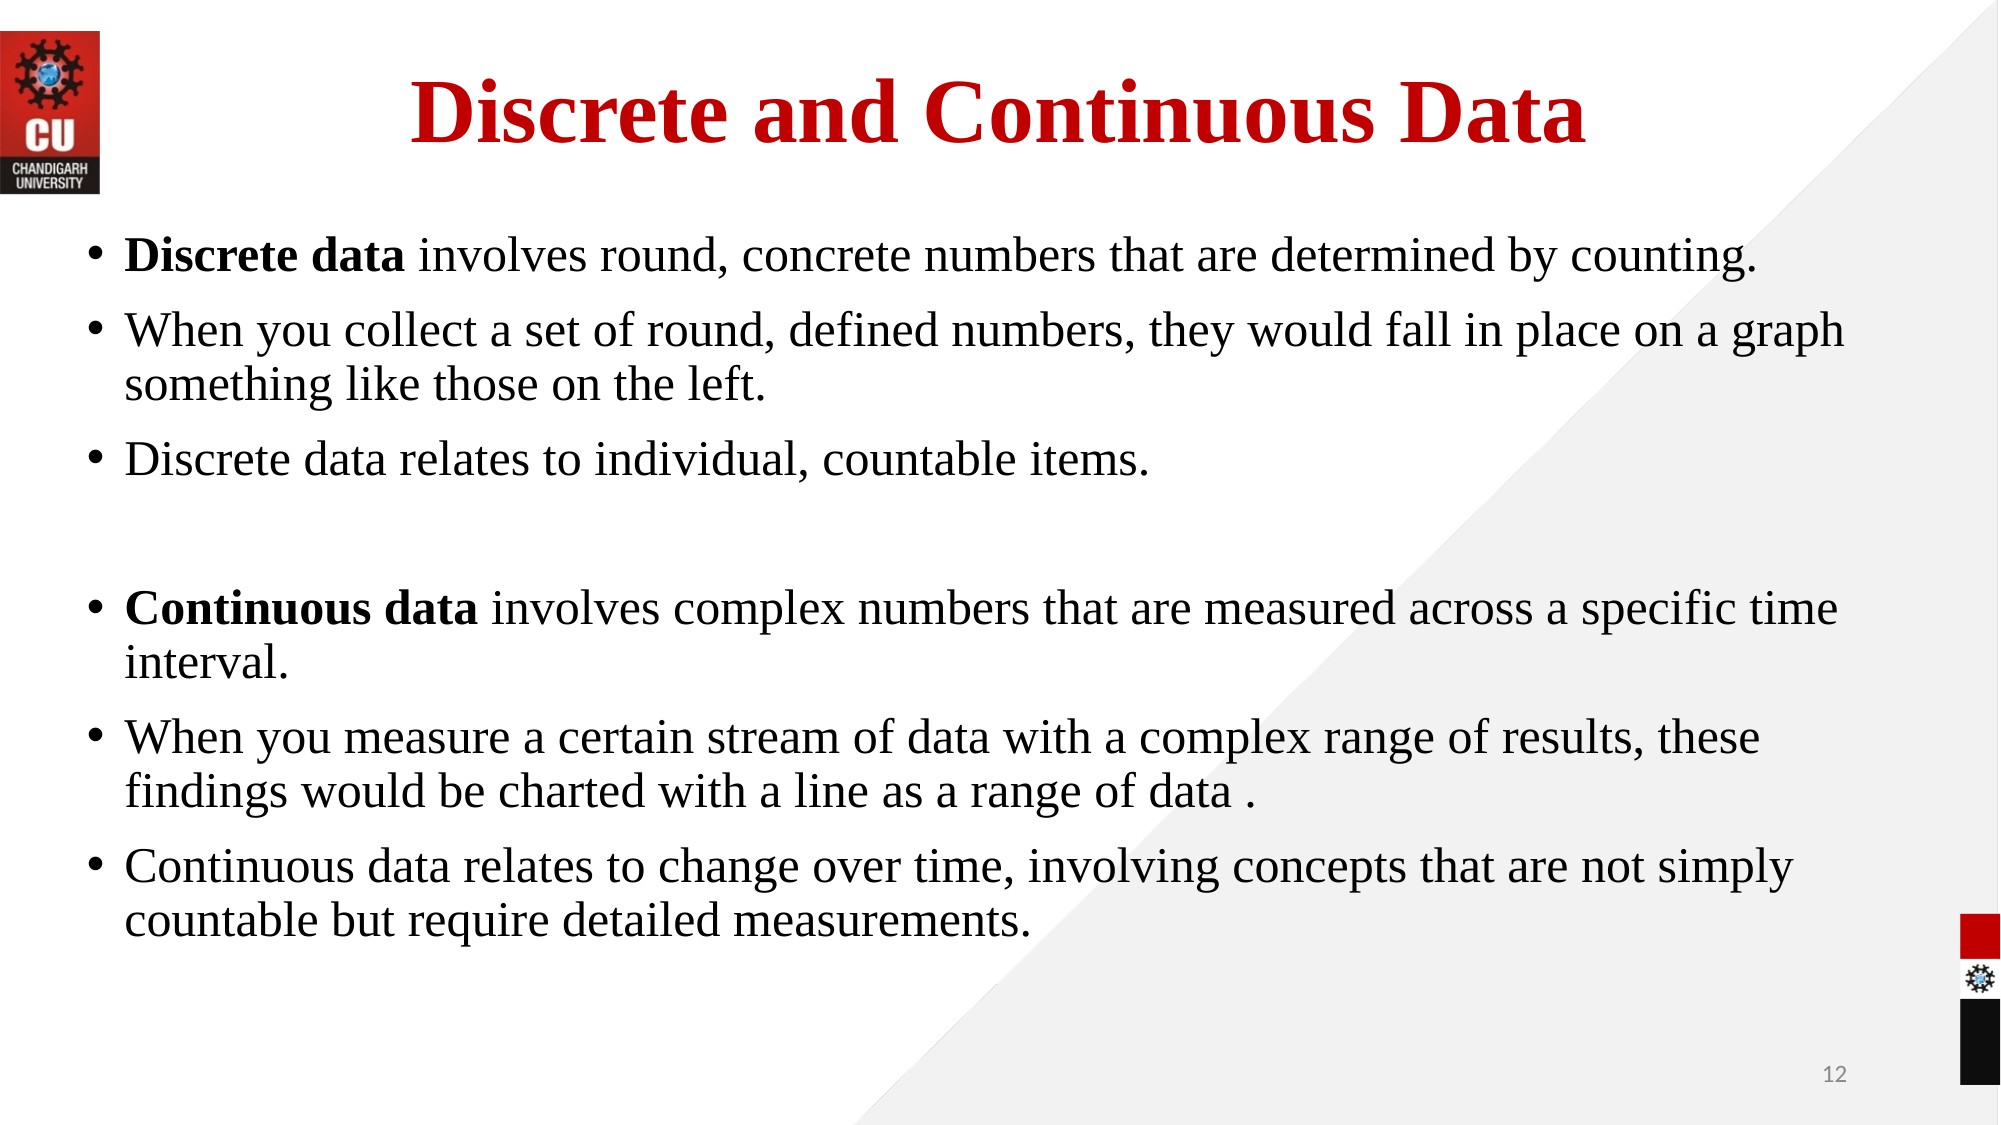

# Discrete and Continuous Data
Discrete data involves round, concrete numbers that are determined by counting.
When you collect a set of round, defined numbers, they would fall in place on a graph something like those on the left.
Discrete data relates to individual, countable items.

Continuous data involves complex numbers that are measured across a specific time interval.
When you measure a certain stream of data with a complex range of results, these findings would be charted with a line as a range of data .
Continuous data relates to change over time, involving concepts that are not simply countable but require detailed measurements.

12